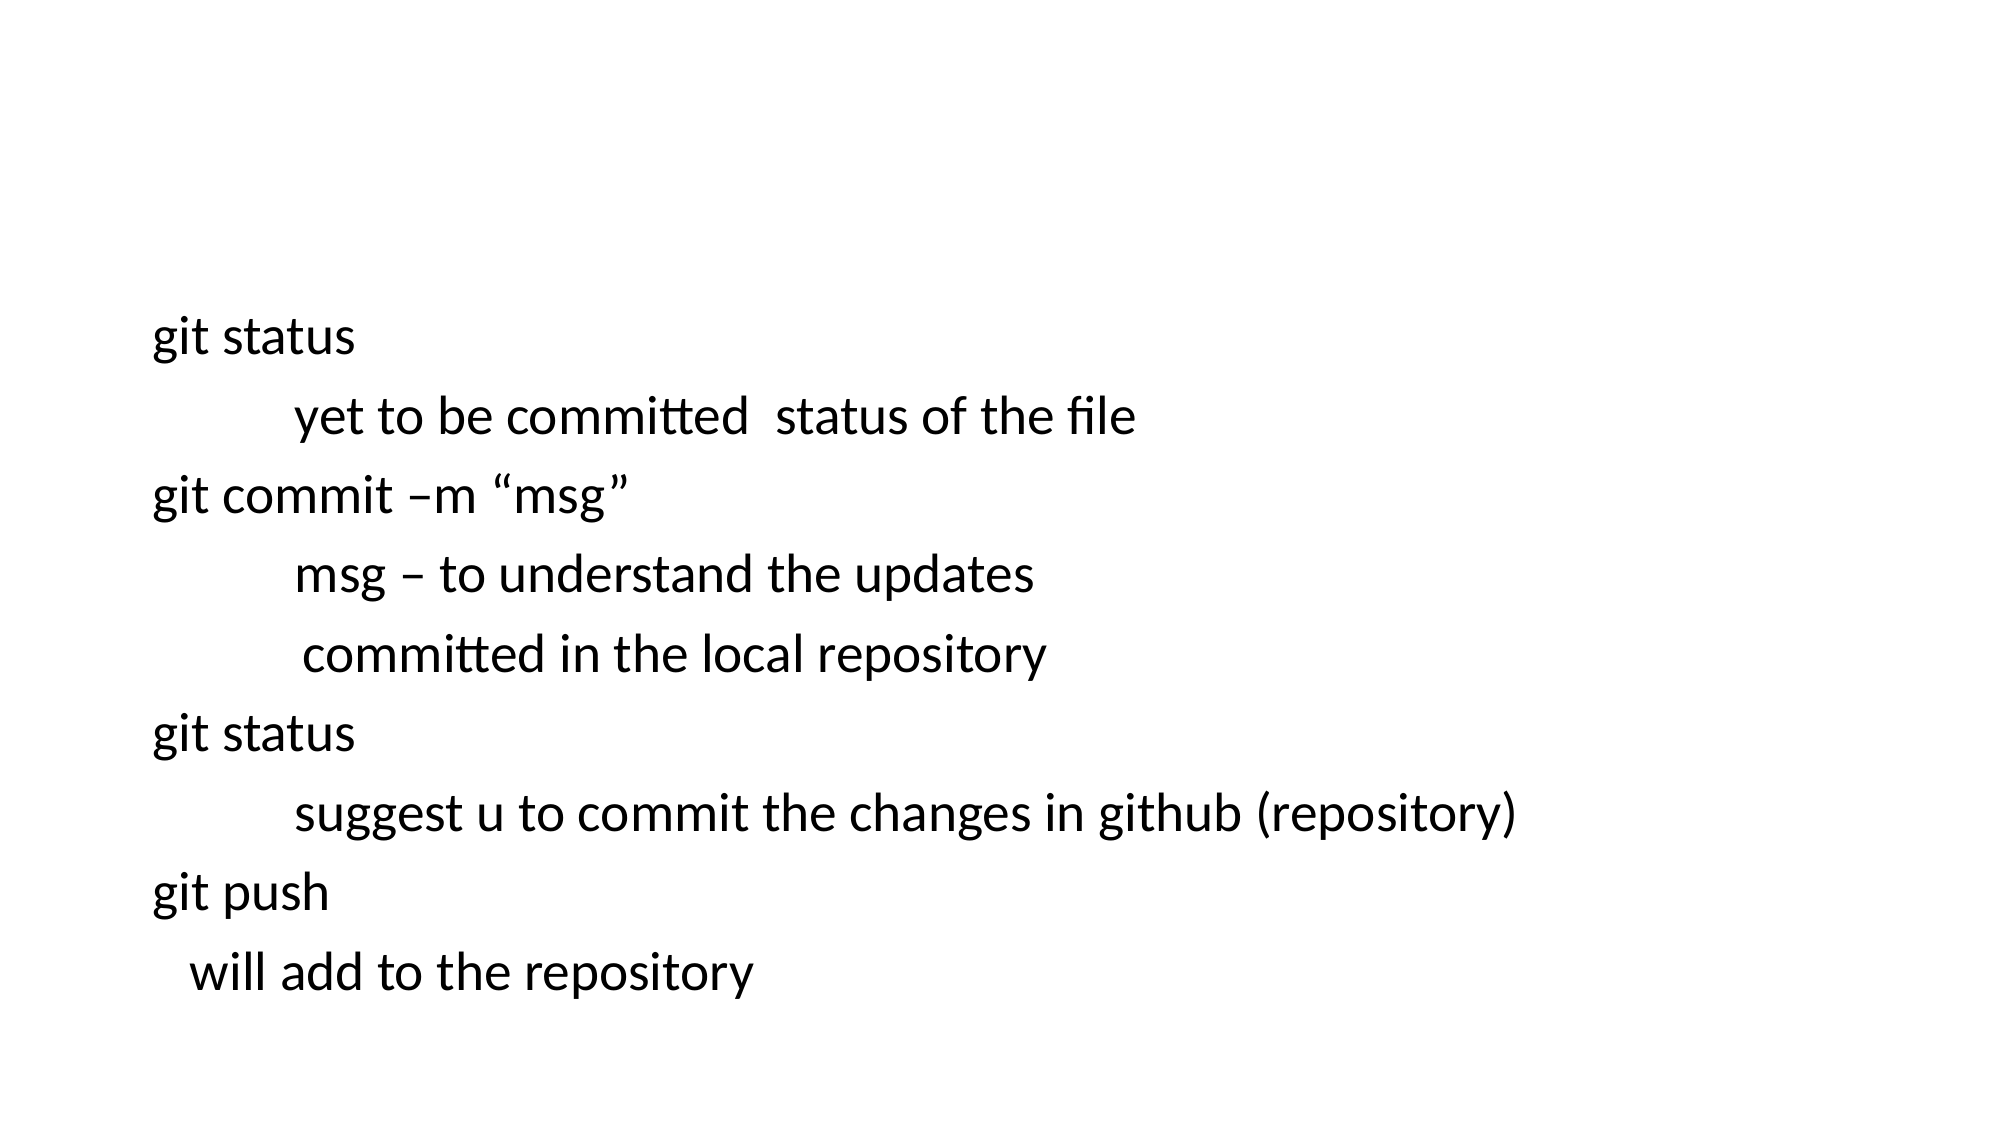

#
git status
	yet to be committed  status of the file
git commit –m “msg”
	msg – to understand the updates
            committed in the local repository
git status
	suggest u to commit the changes in github (repository)
git push
   will add to the repository